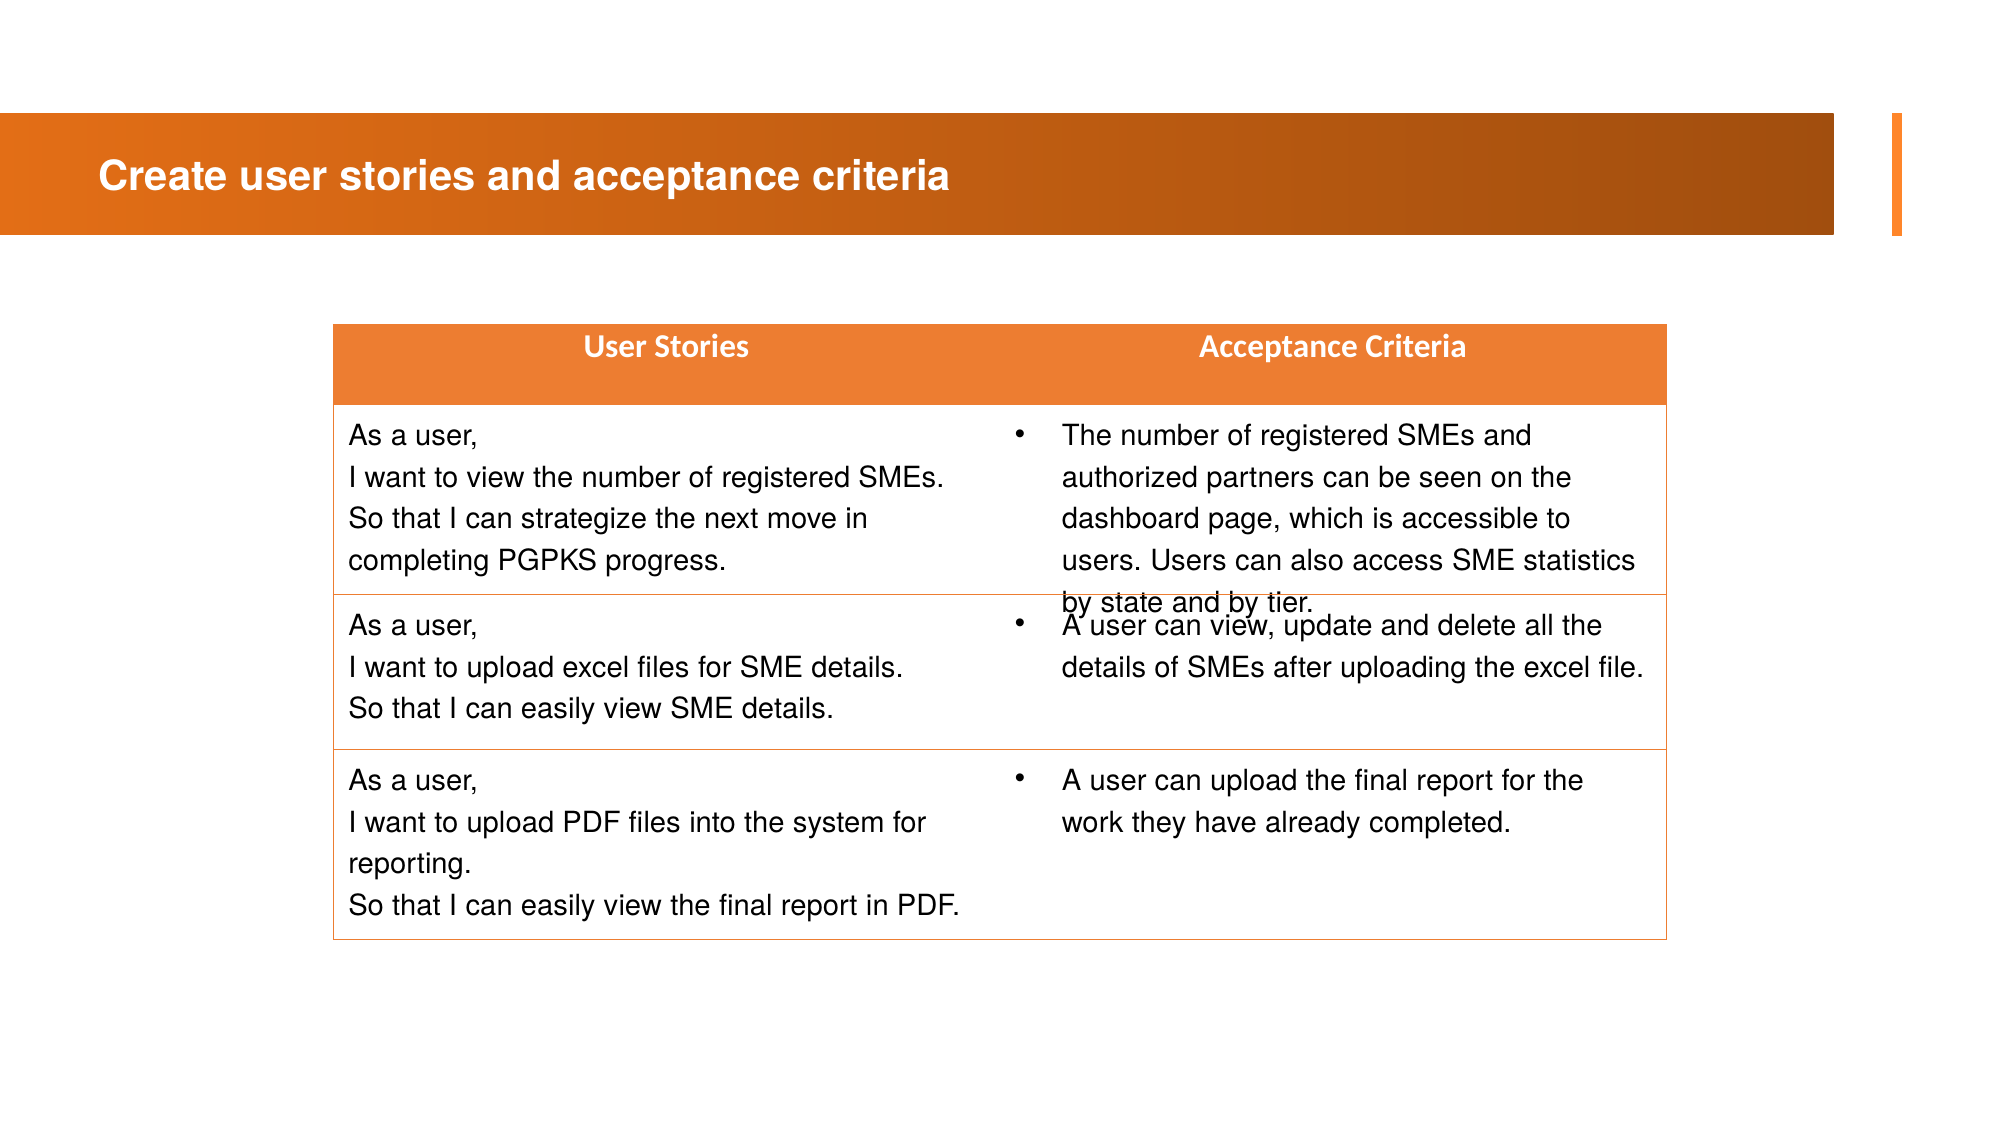

Create user stories and acceptance criteria
| User Stories | Acceptance Criteria |
| --- | --- |
| As a user, I want to view the number of registered SMEs. So that I can strategize the next move in completing PGPKS progress. | The number of registered SMEs and authorized partners can be seen on the dashboard page, which is accessible to users. Users can also access SME statistics by state and by tier. |
| As a user, I want to upload excel files for SME details. So that I can easily view SME details. | A user can view, update and delete all the details of SMEs after uploading the excel file. |
| As a user, I want to upload PDF files into the system for reporting. So that I can easily view the final report in PDF. | A user can upload the final report for the work they have already completed. |